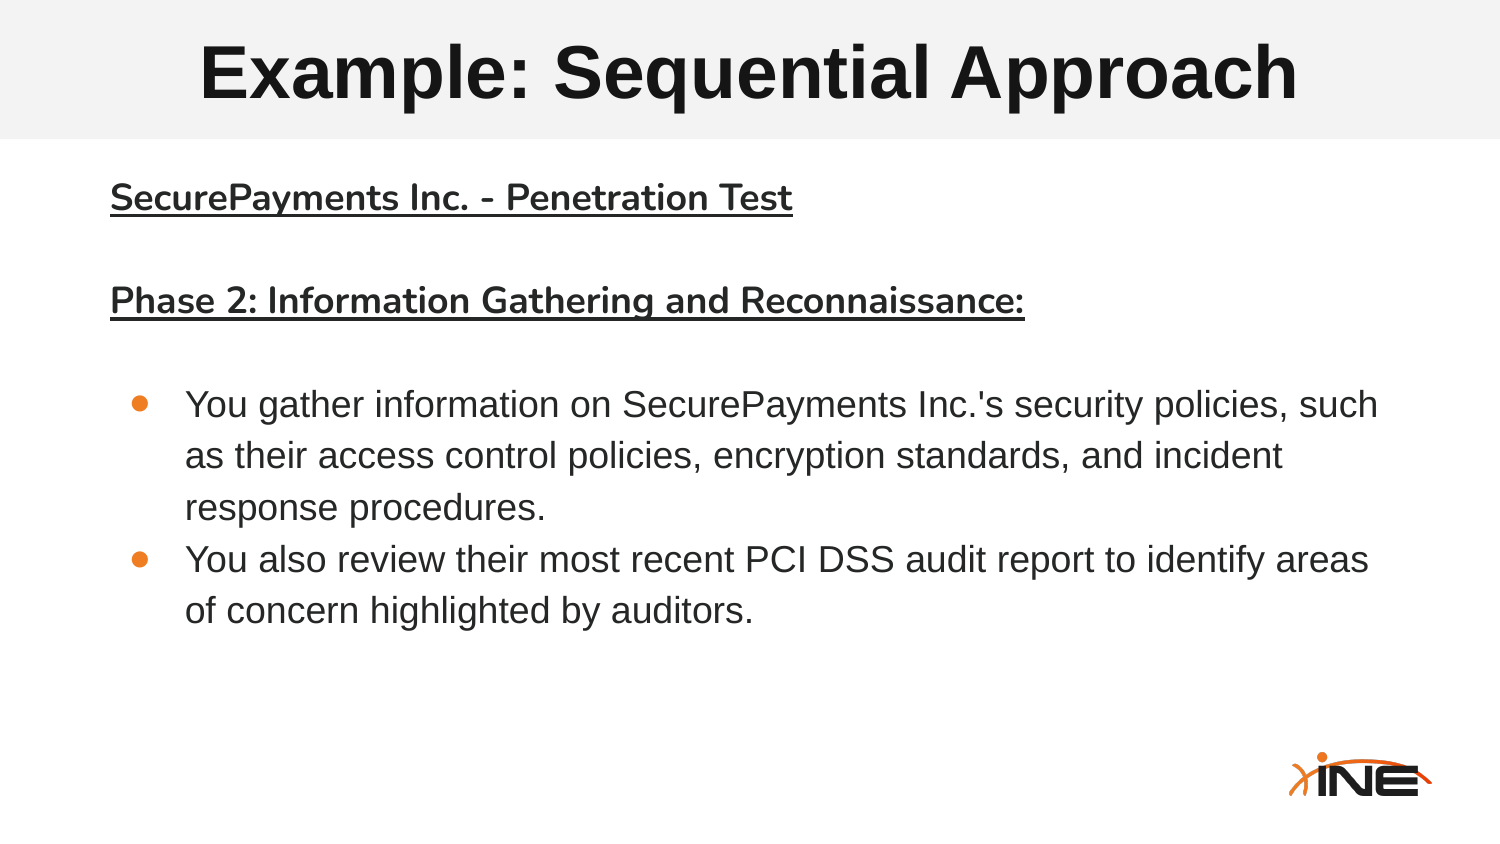

# Example: Sequential Approach
SecurePayments Inc. - Penetration Test

Phase 2: Information Gathering and Reconnaissance:

You gather information on SecurePayments Inc.'s security policies, such as their access control policies, encryption standards, and incident response procedures.
You also review their most recent PCI DSS audit report to identify areas of concern highlighted by auditors.